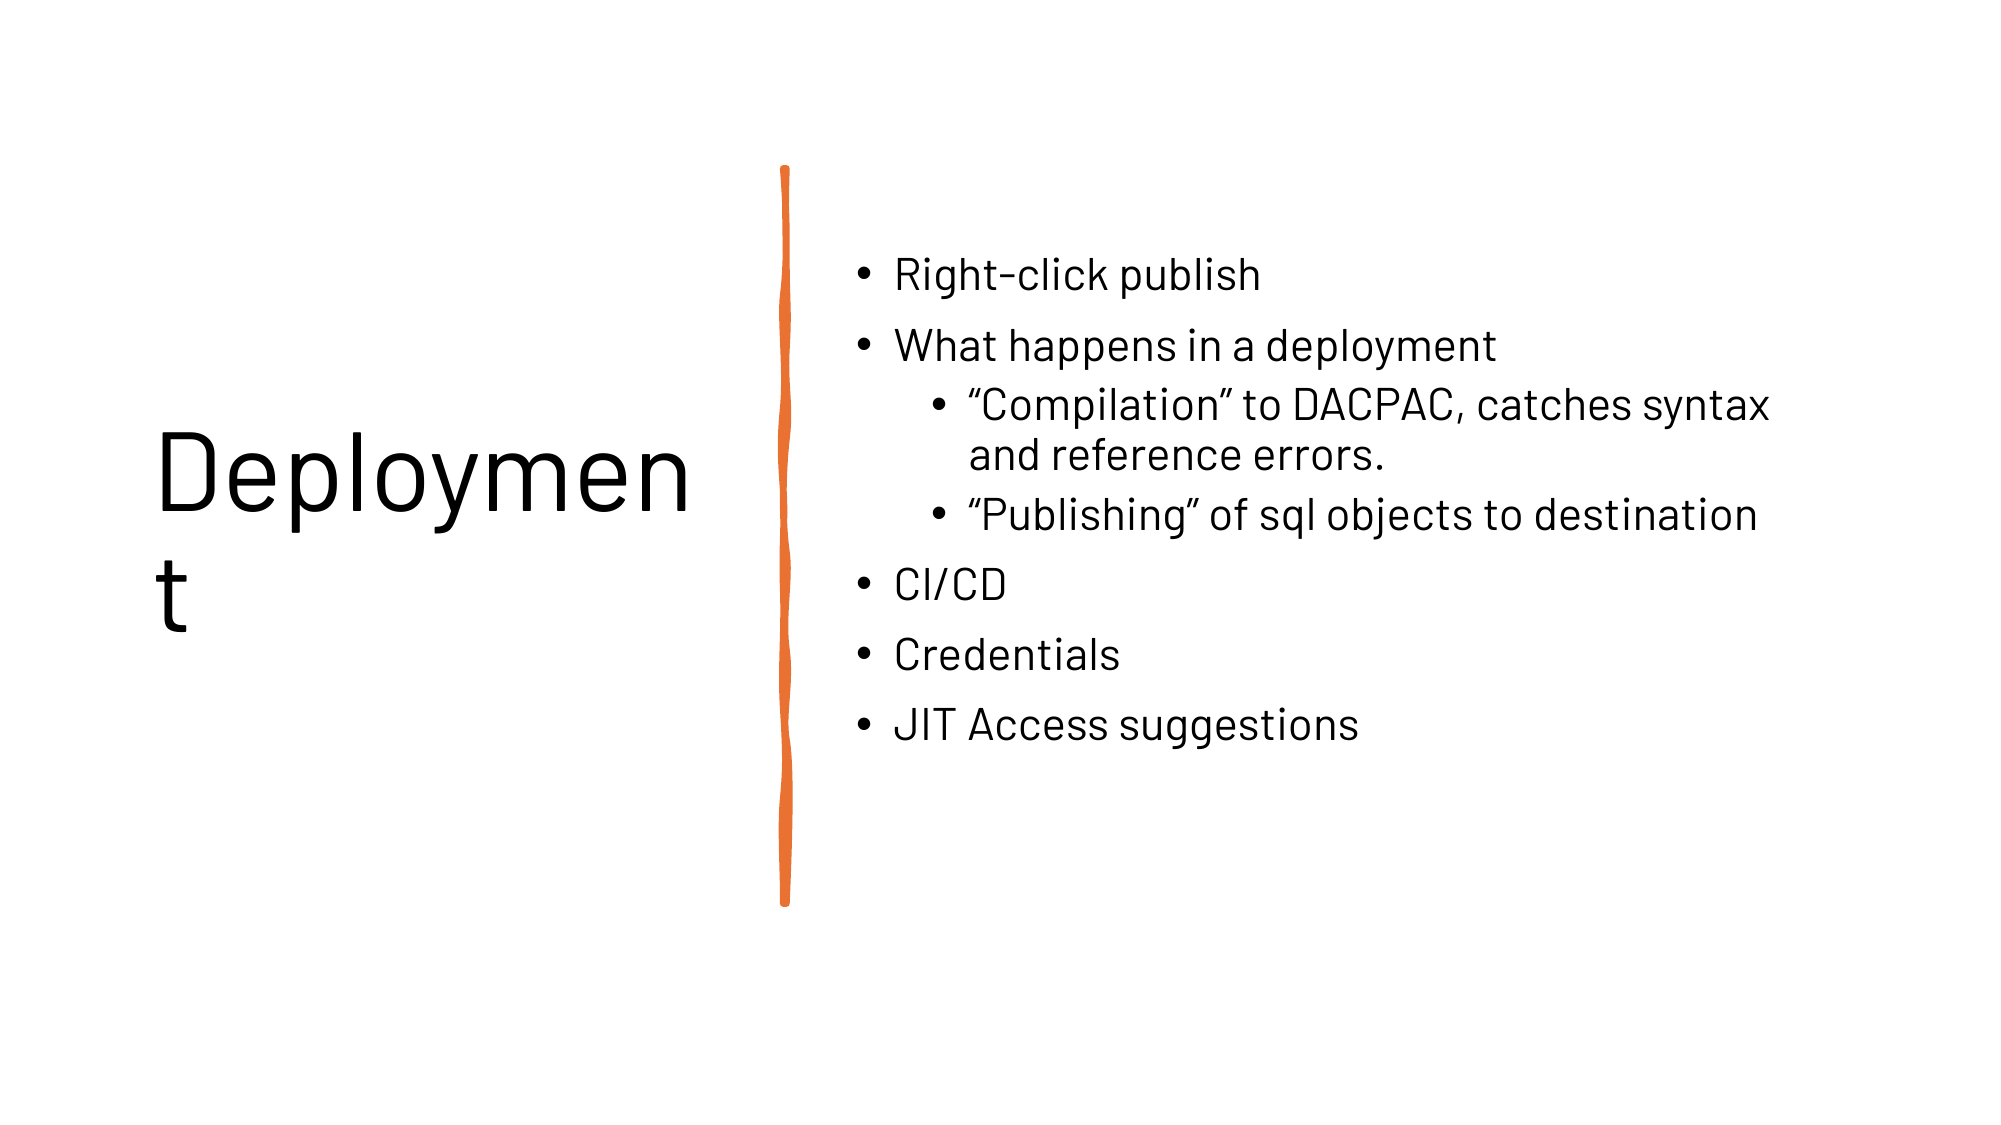

# Deployment
Right-click publish
What happens in a deployment
“Compilation” to DACPAC, catches syntax and reference errors.
“Publishing” of sql objects to destination
CI/CD
Credentials
JIT Access suggestions